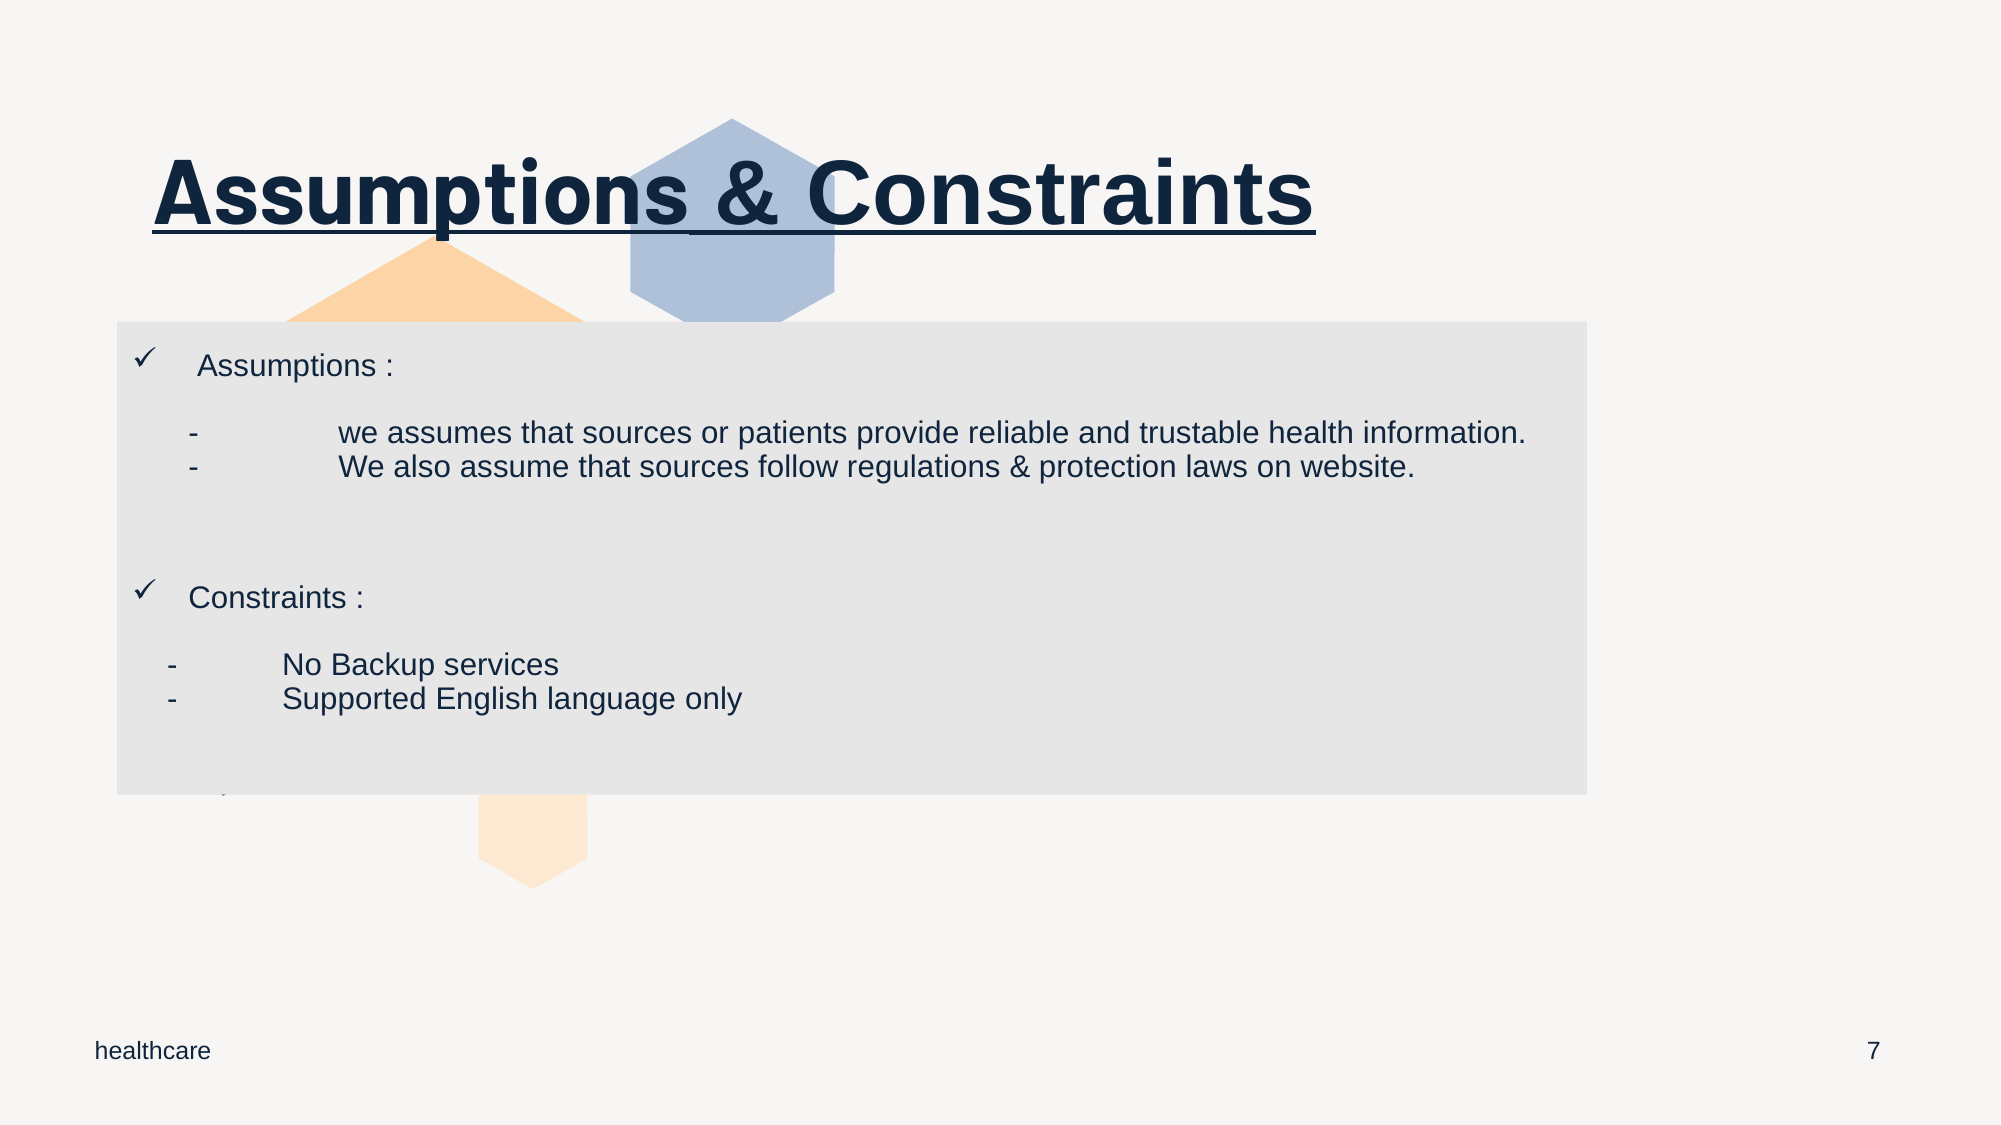

Assumptions & Constraints
# Assumptions : - 	we assumes that sources or patients provide reliable and trustable health information. - 	We also assume that sources follow regulations & protection laws on website.
Constraints :

    -	No Backup services
    - 	Supported English language only

healthcare
7